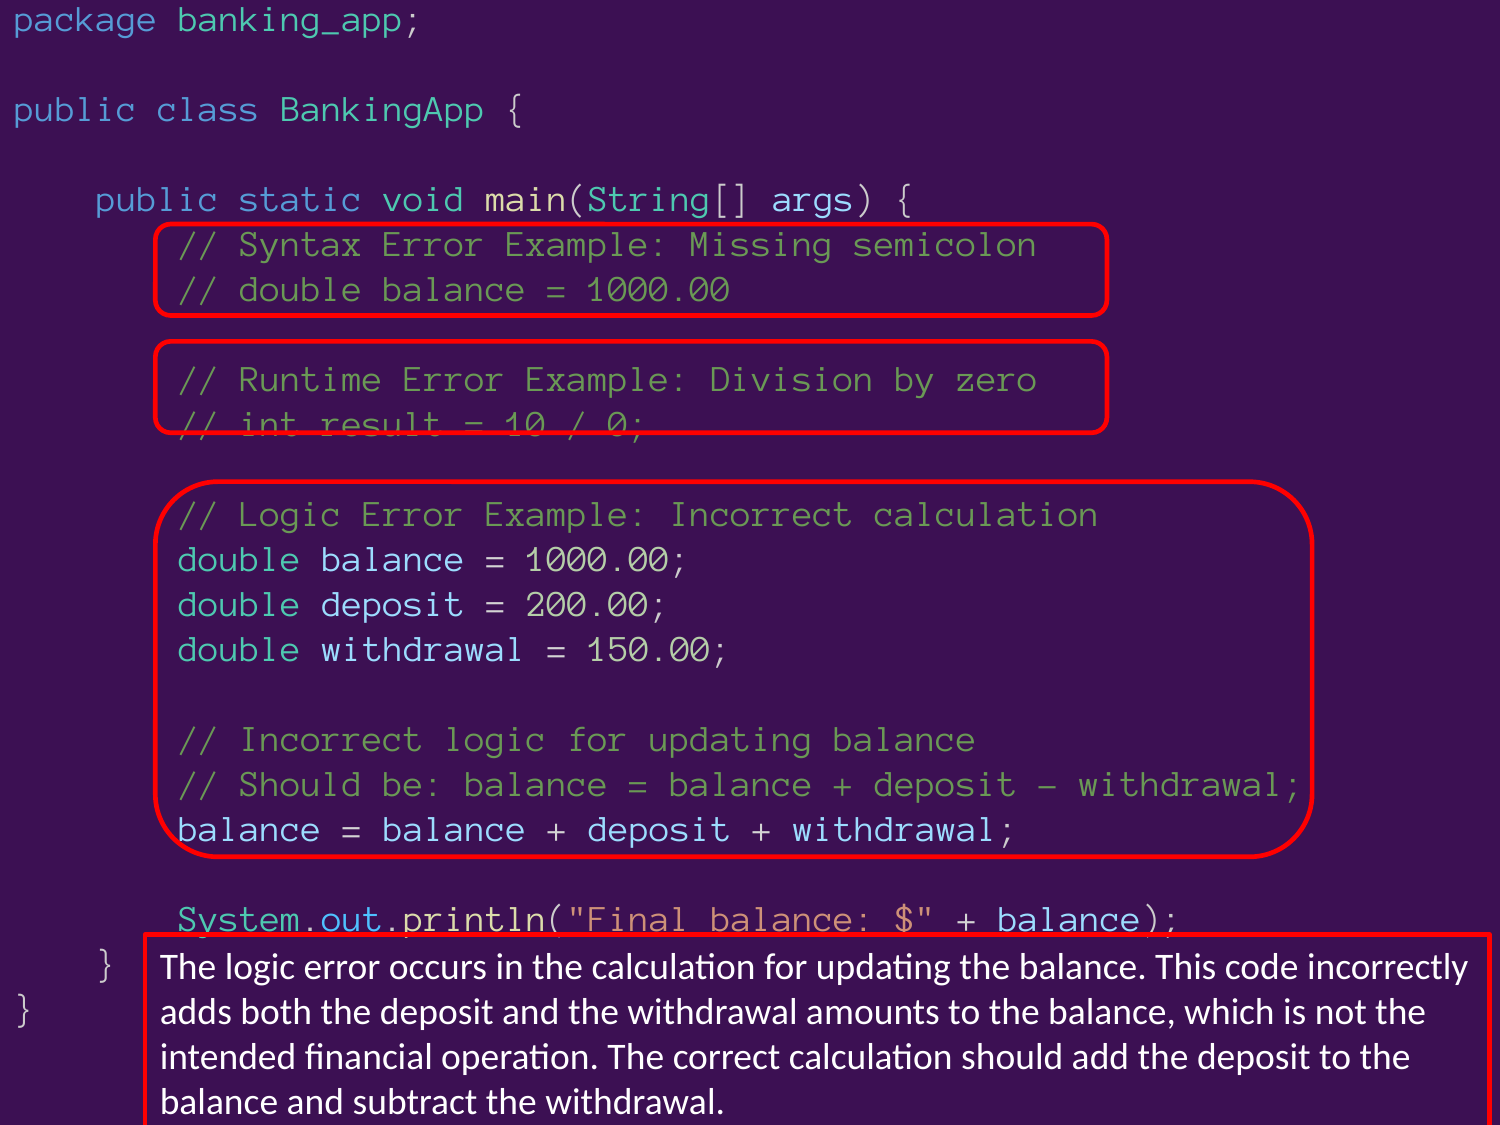

package banking_app;
public class BankingApp {
    public static void main(String[] args) {
        // Syntax Error Example: Missing semicolon
        // double balance = 1000.00

        // Runtime Error Example: Division by zero
        // int result = 10 / 0;

        // Logic Error Example: Incorrect calculation
        double balance = 1000.00;
        double deposit = 200.00;
        double withdrawal = 150.00;
        // Incorrect logic for updating balance
        // Should be: balance = balance + deposit - withdrawal;
        balance = balance + deposit + withdrawal;
        System.out.println("Final balance: $" + balance);
    }
}

The logic error occurs in the calculation for updating the balance. This code incorrectly adds both the deposit and the withdrawal amounts to the balance, which is not the intended financial operation. The correct calculation should add the deposit to the balance and subtract the withdrawal.
82